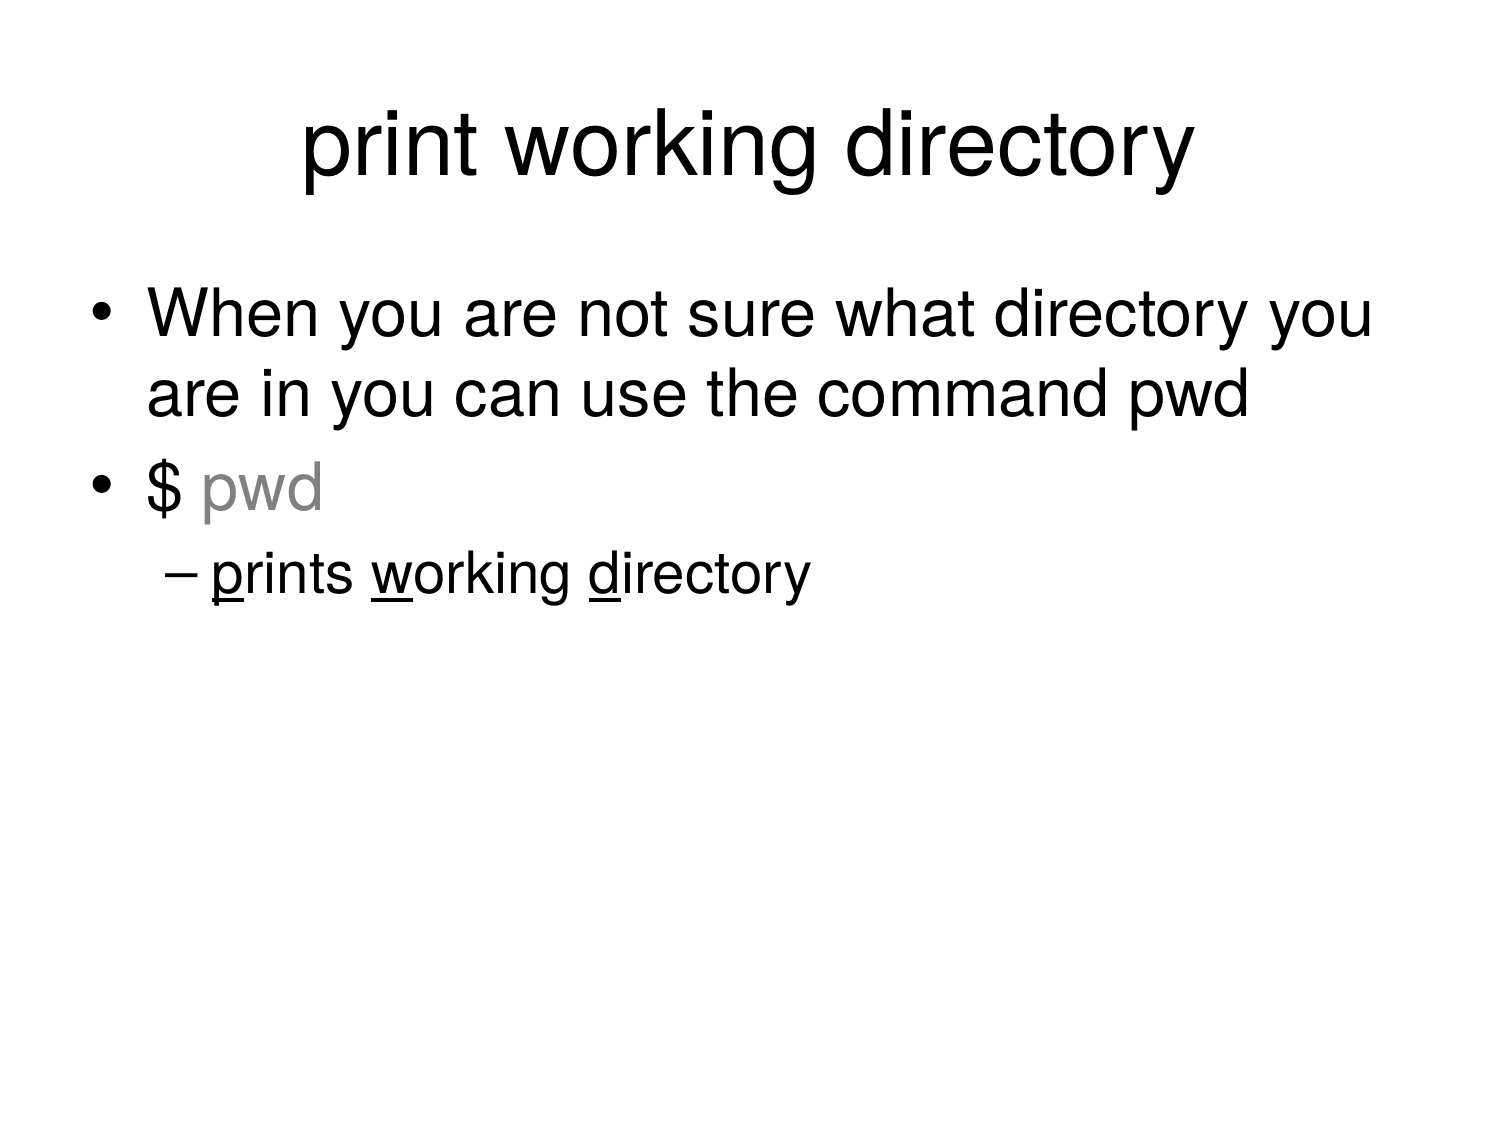

# print working directory
When you are not sure what directory you are in you can use the command pwd
$ pwd
prints working directory